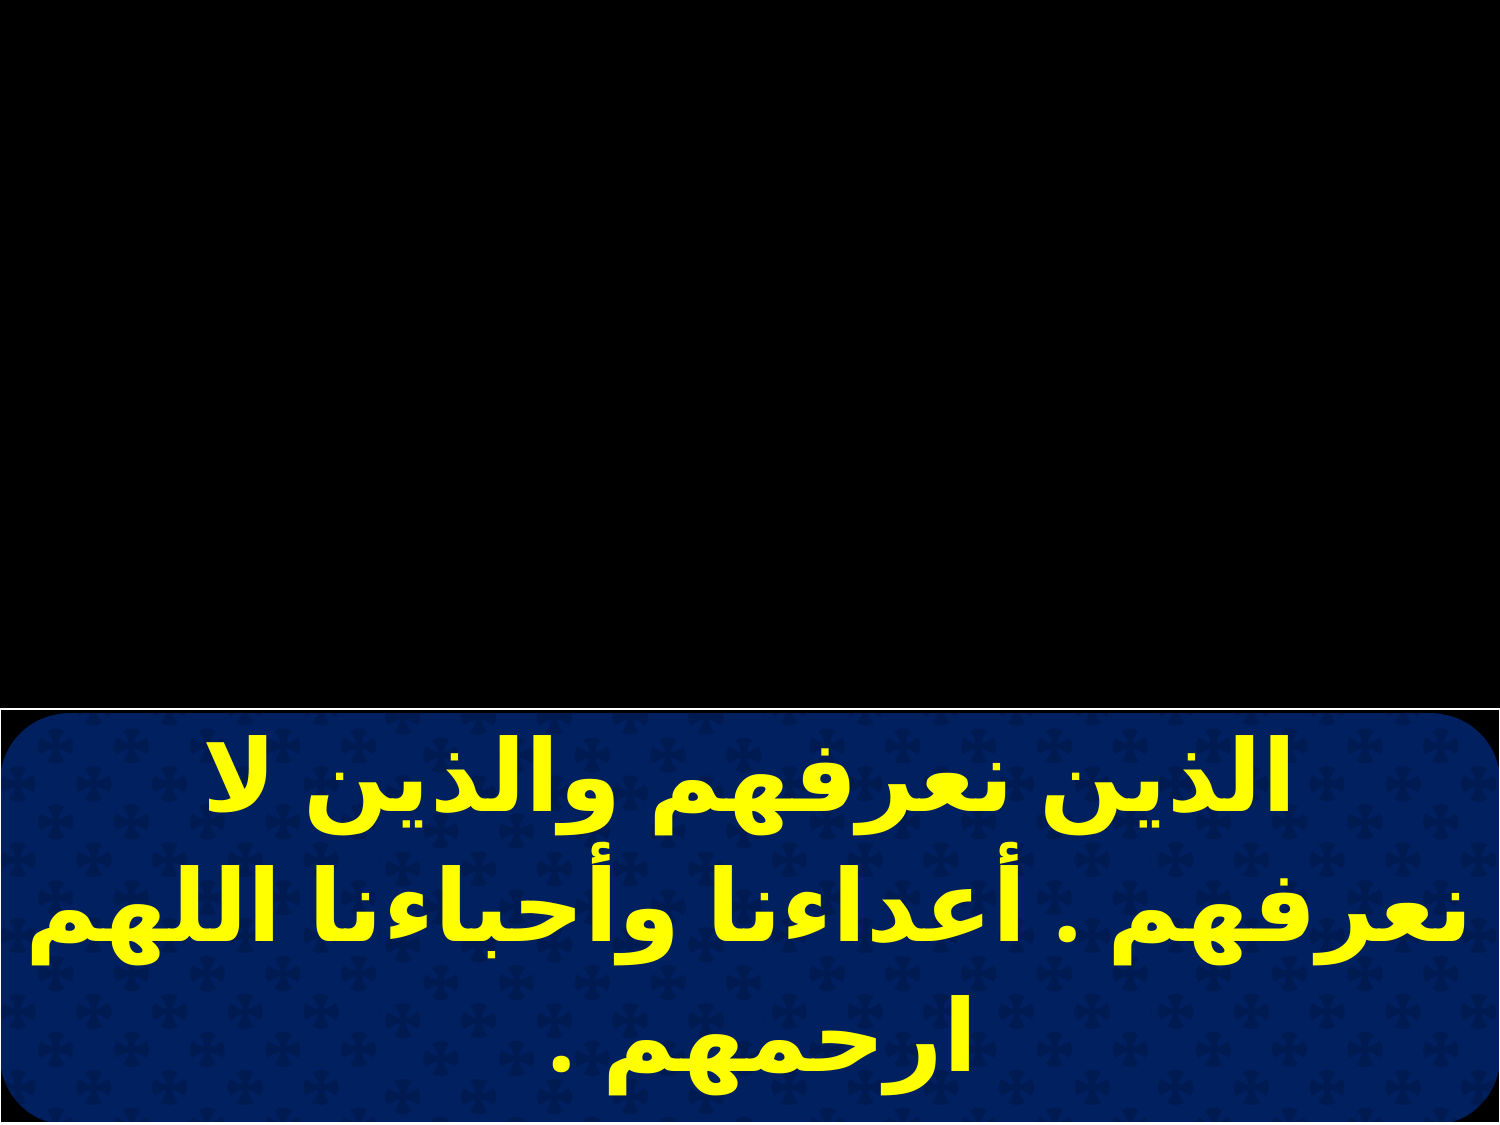

| الذين نعرفهم والذين لا نعرفهم . أعداءنا وأحباءنا اللهم ارحمهم . |
| --- |